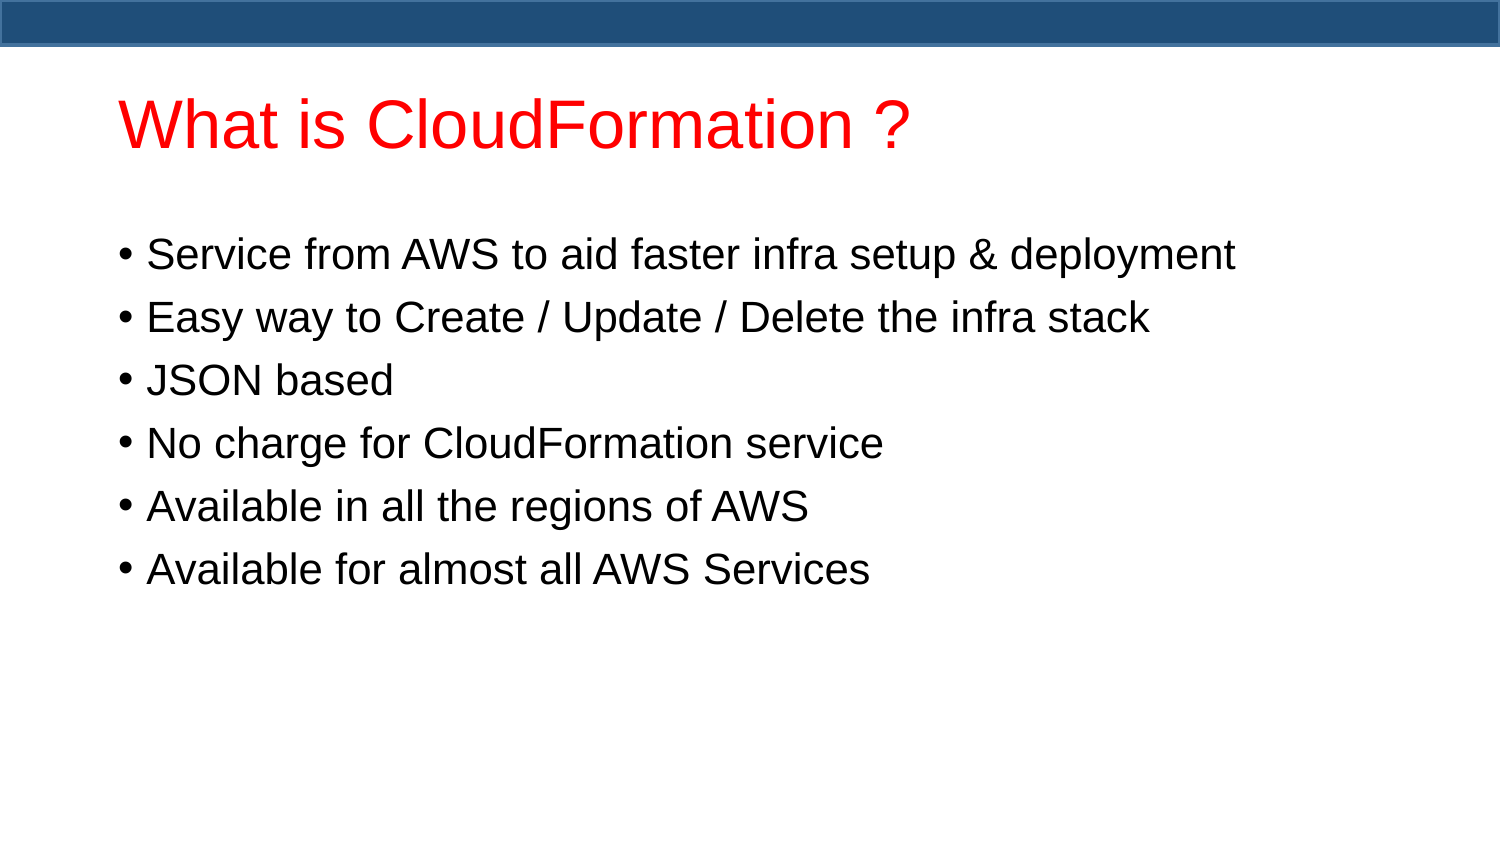

# What is CloudFormation ?
Service from AWS to aid faster infra setup & deployment
Easy way to Create / Update / Delete the infra stack
JSON based
No charge for CloudFormation service
Available in all the regions of AWS
Available for almost all AWS Services